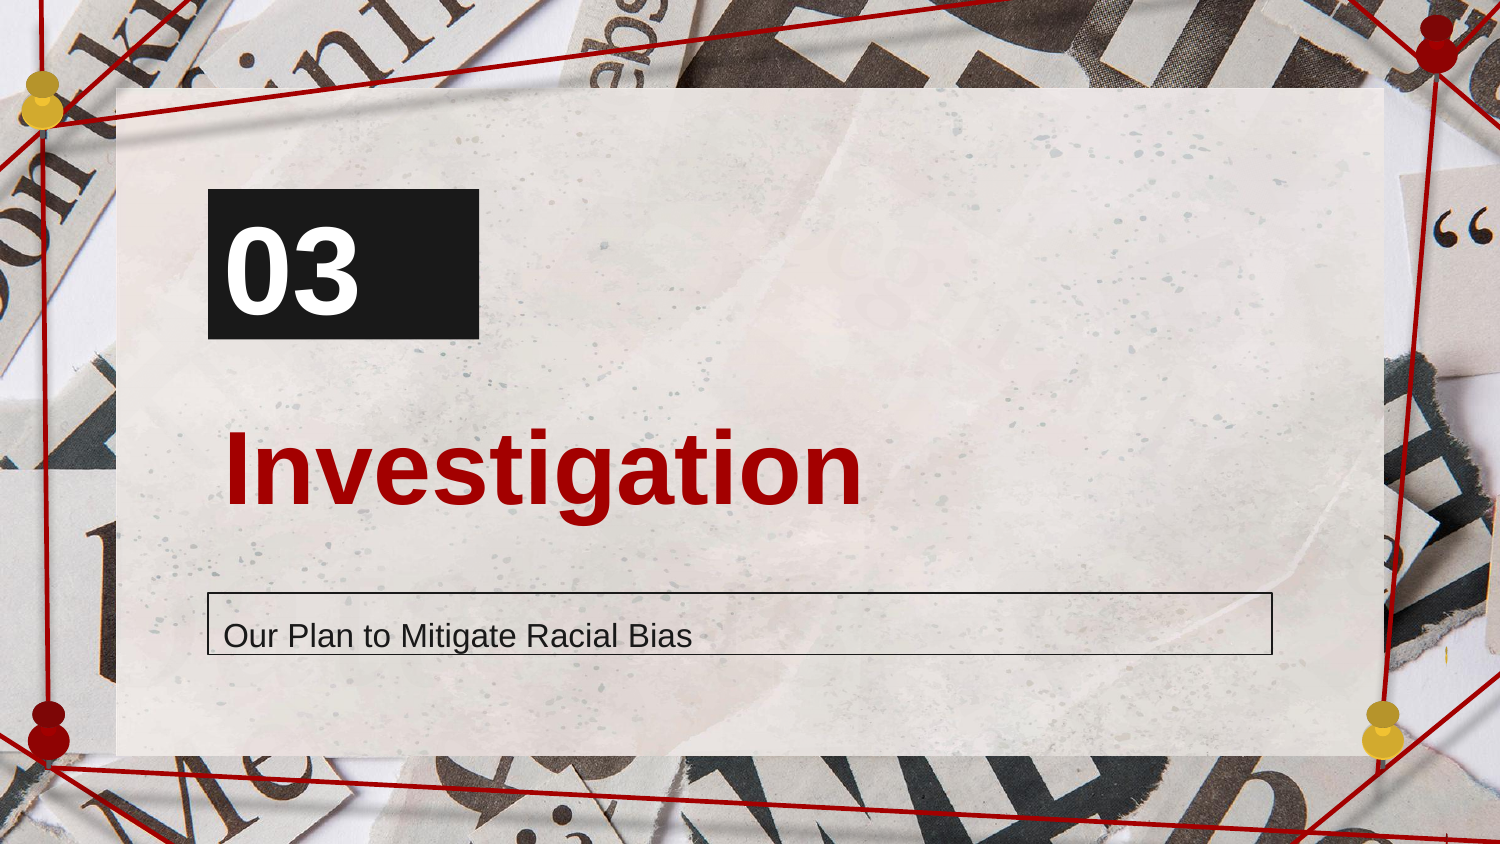

03
# Investigation
Our Plan to Mitigate Racial Bias